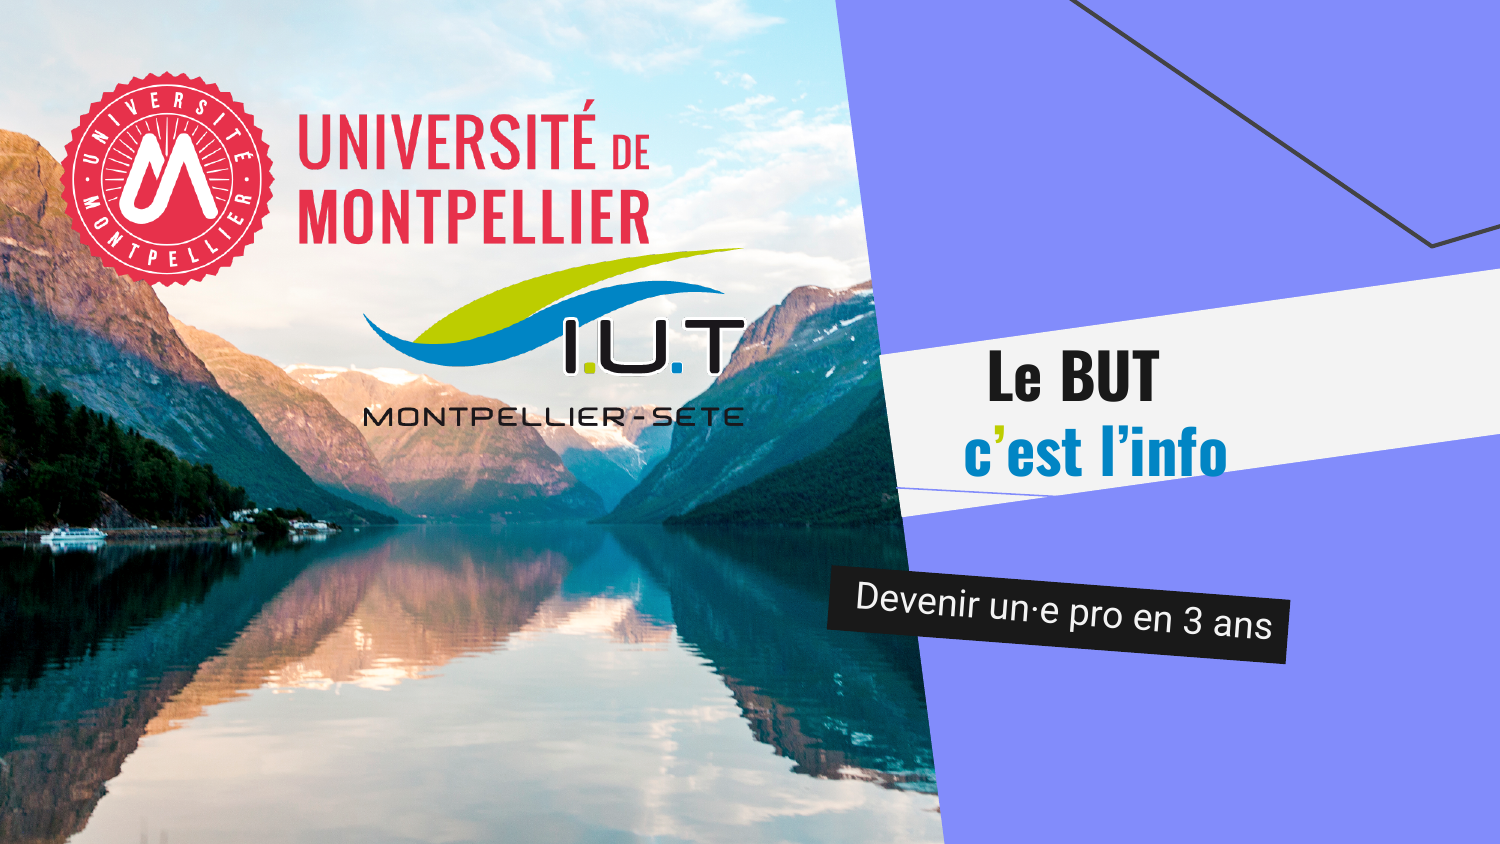

# Le BUT ?
c’est l’info

 Devenir un·e pro en 3 ans